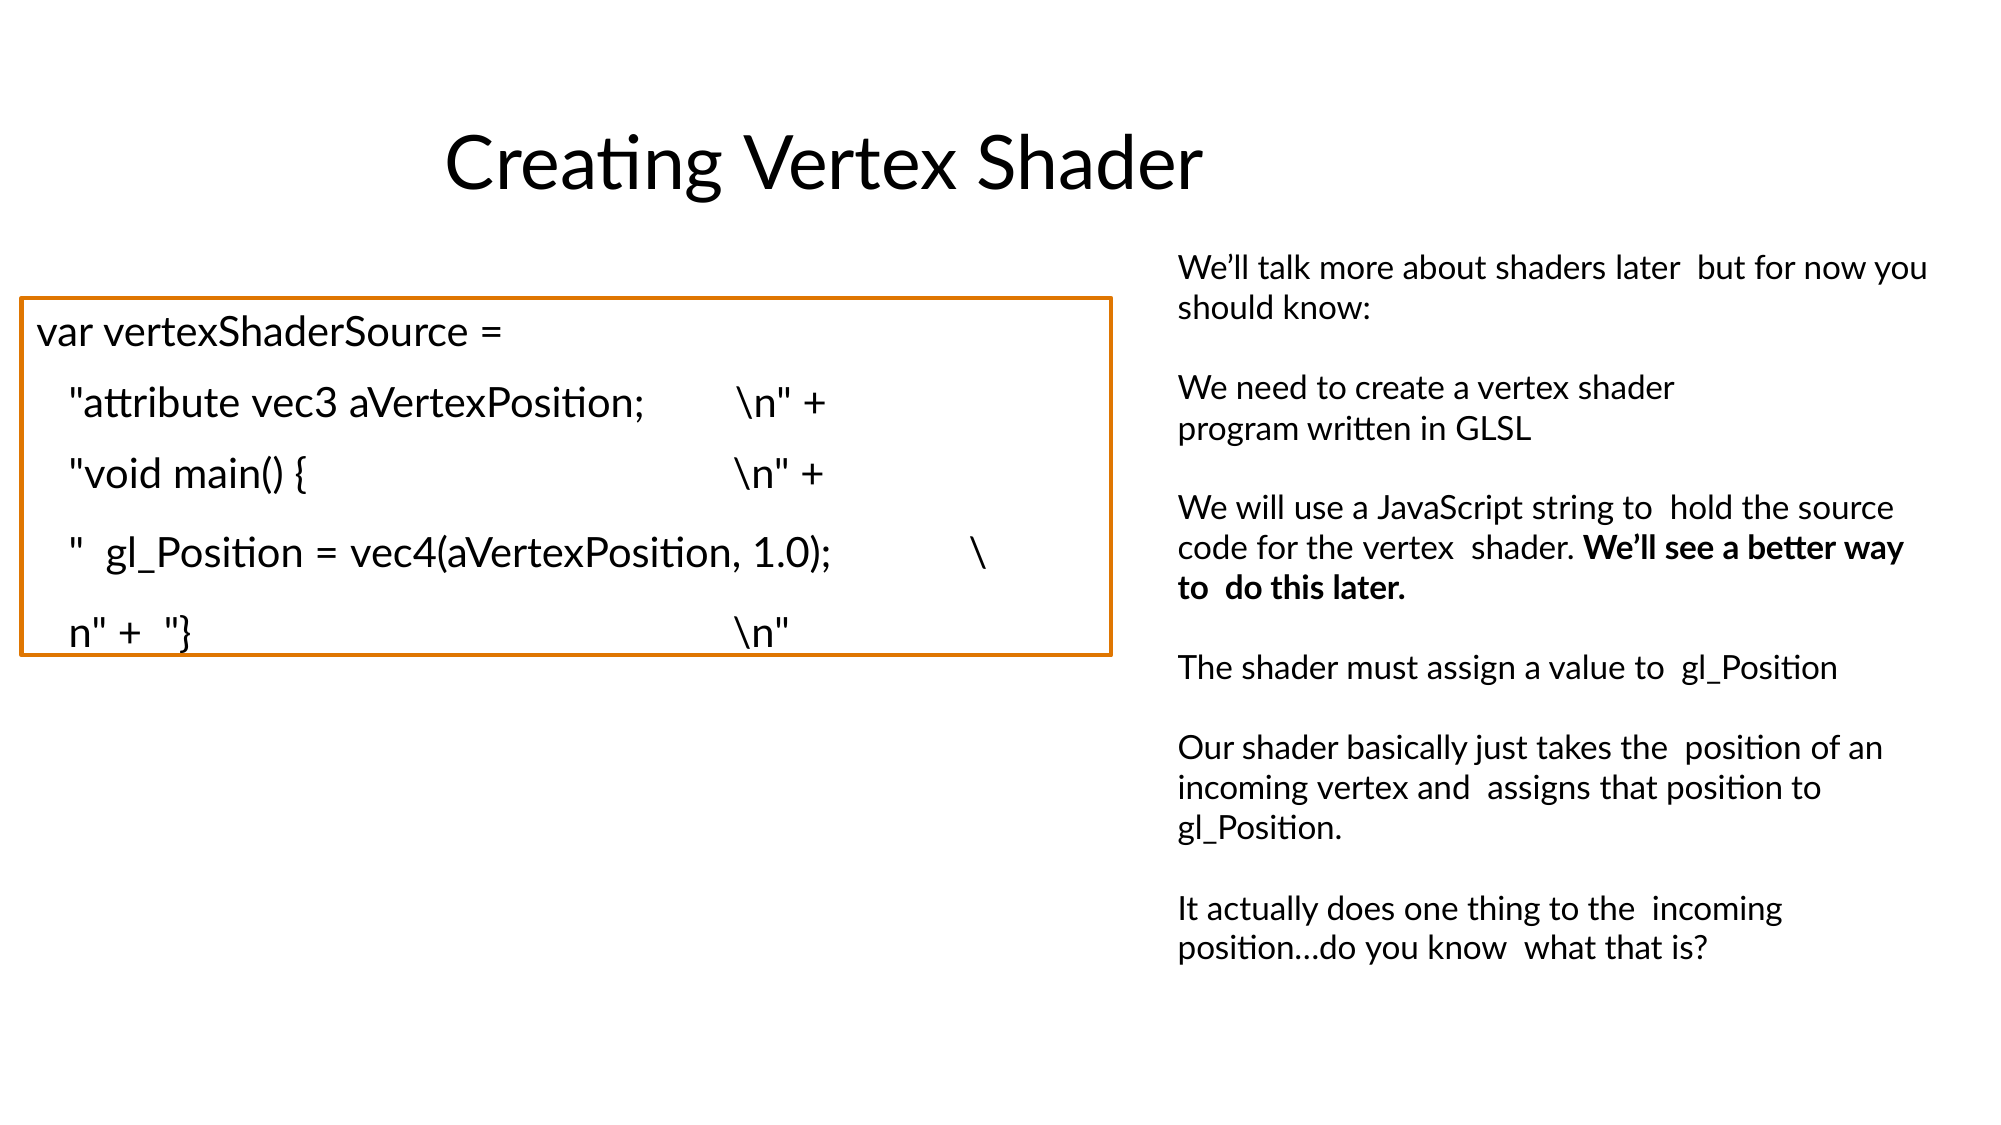

# Creating Vertex Shader
We’ll talk more about shaders later  but for now you should know:

We need to create a vertex shader
program written in GLSL

We will use a JavaScript string to  hold the source code for the vertex  shader. We’ll see a better way to  do this later.

The shader must assign a value to  gl_Position

Our shader basically just takes the  position of an incoming vertex and  assigns that position to gl_Position.

It actually does one thing to the  incoming position…do you know  what that is?
var vertexShaderSource =
"attribute vec3 aVertexPosition;	\n" +
"void main() {	\n" +
"  gl_Position = vec4(aVertexPosition, 1.0);	\n" +  "}	\n"